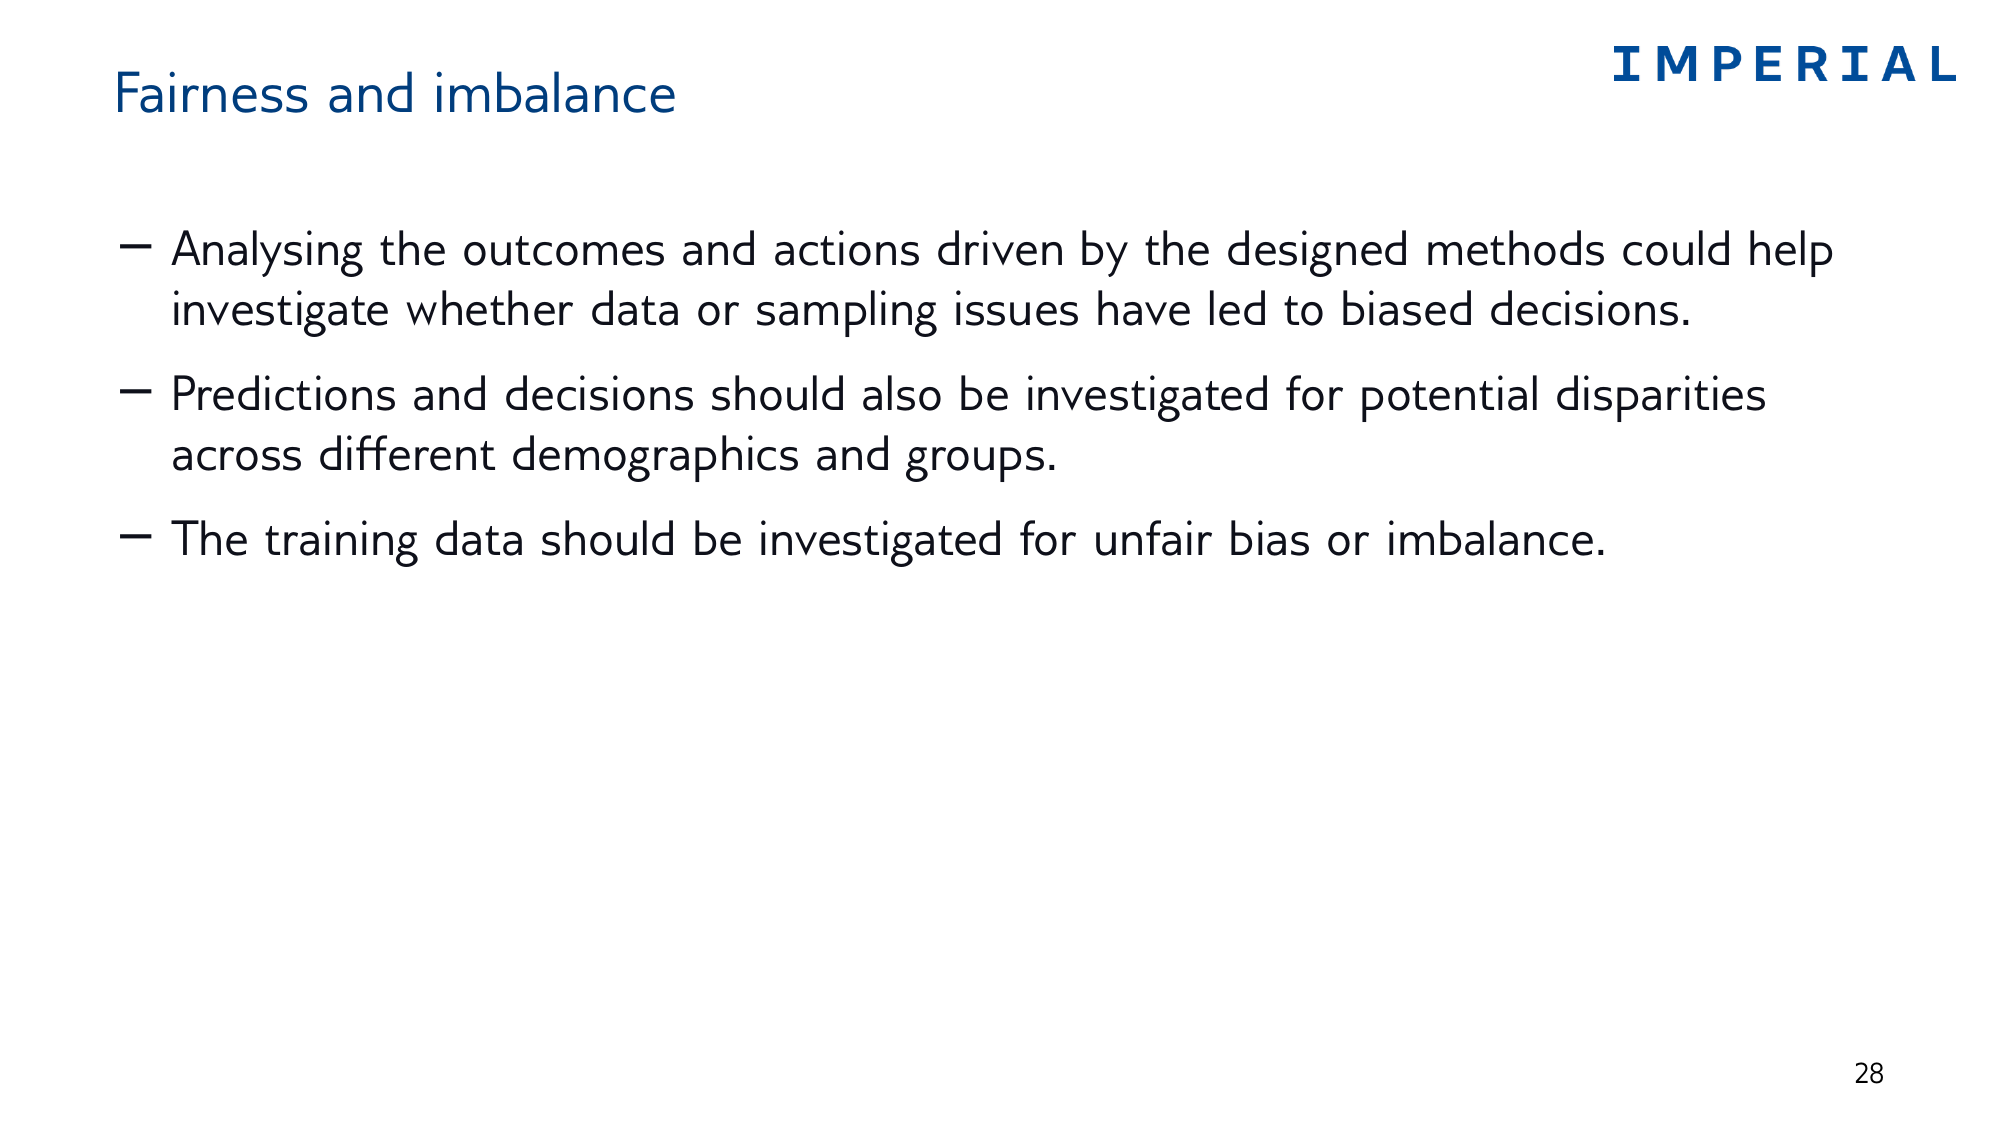

# Fairness and imbalance
Analysing the outcomes and actions driven by the designed methods could help investigate whether data or sampling issues have led to biased decisions.
Predictions and decisions should also be investigated for potential disparities across different demographics and groups.
The training data should be investigated for unfair bias or imbalance.
28